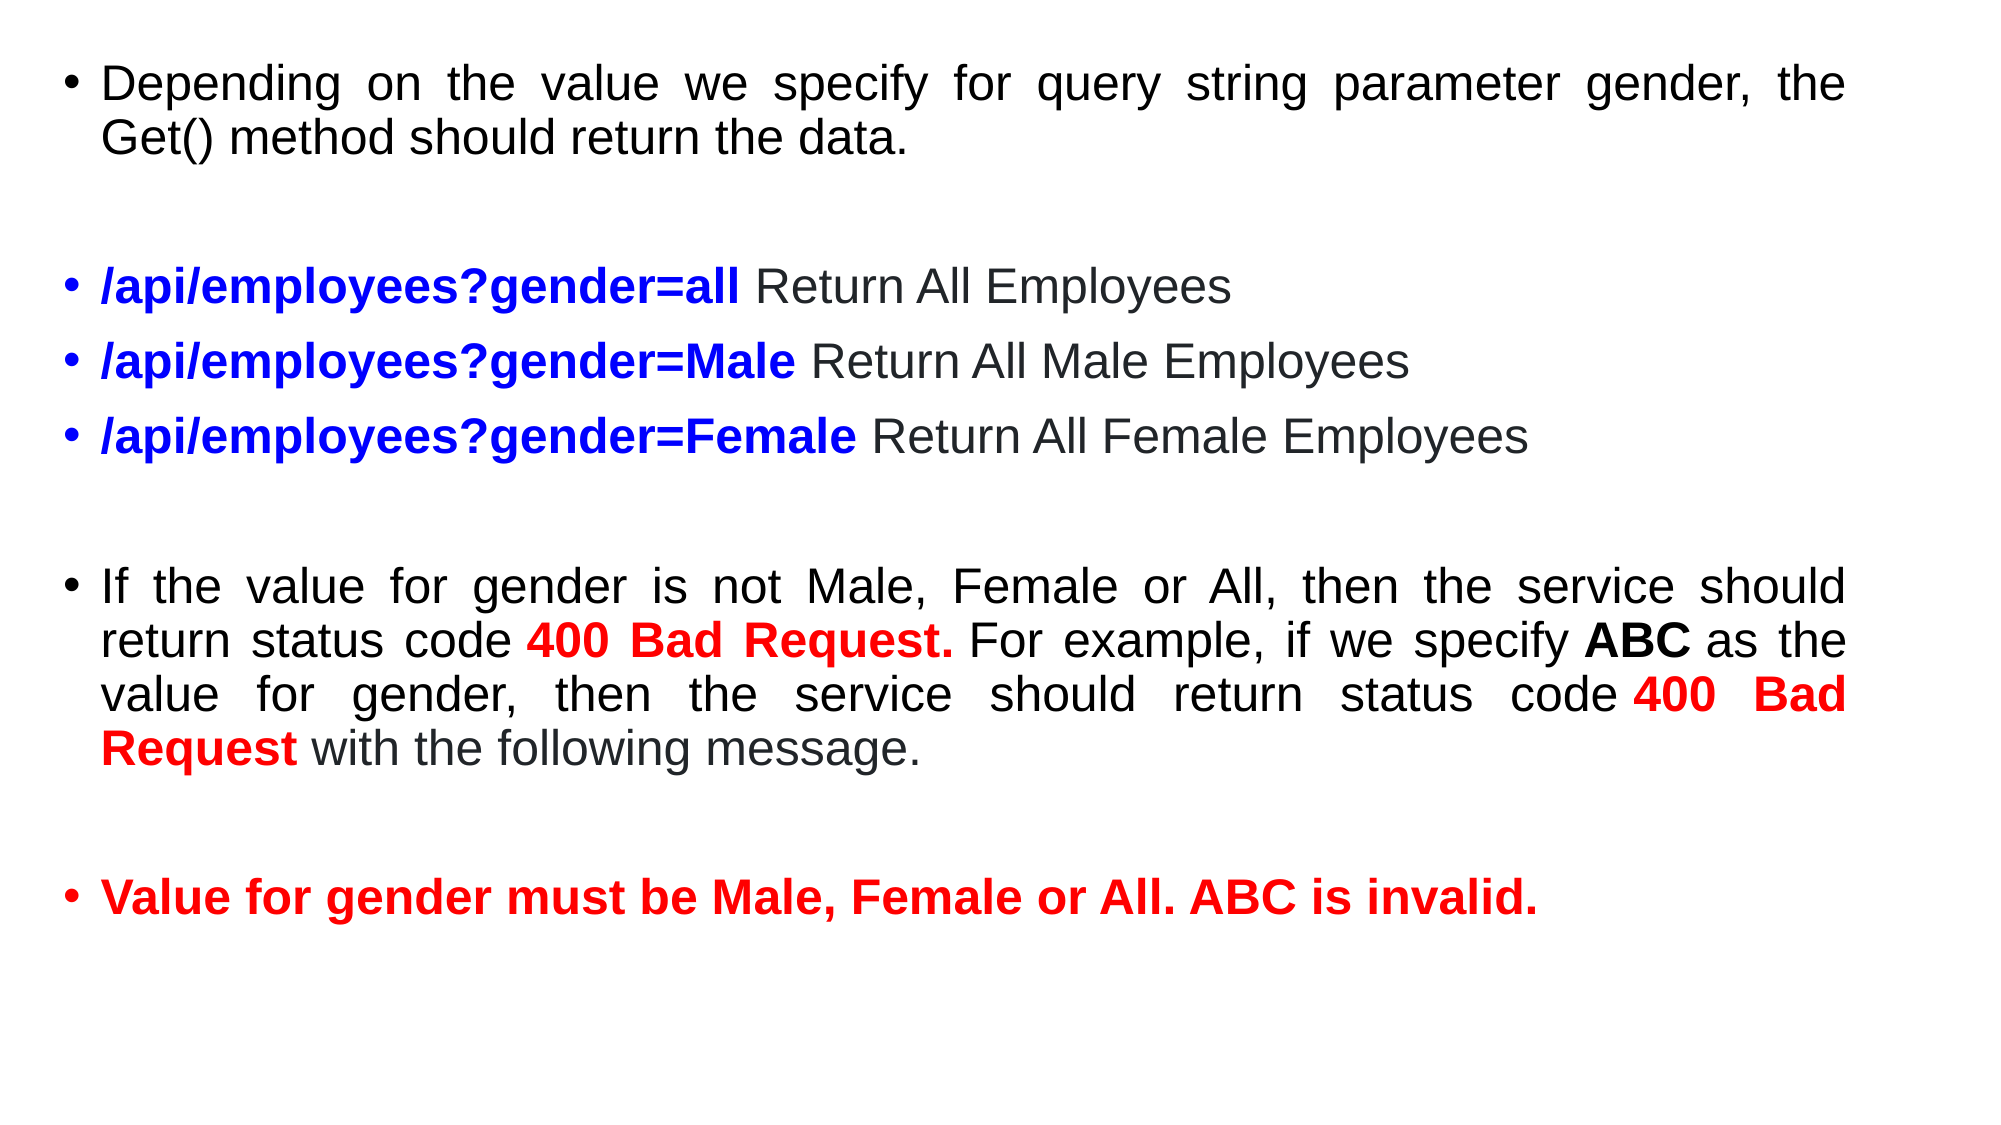

Depending on the value we specify for query string parameter gender, the Get() method should return the data.

/api/employees?gender=all Return All Employees
/api/employees?gender=Male Return All Male Employees
/api/employees?gender=Female Return All Female Employees

If the value for gender is not Male, Female or All, then the service should return status code 400 Bad Request. For example, if we specify ABC as the value for gender, then the service should return status code 400 Bad Request with the following message.

Value for gender must be Male, Female or All. ABC is invalid.